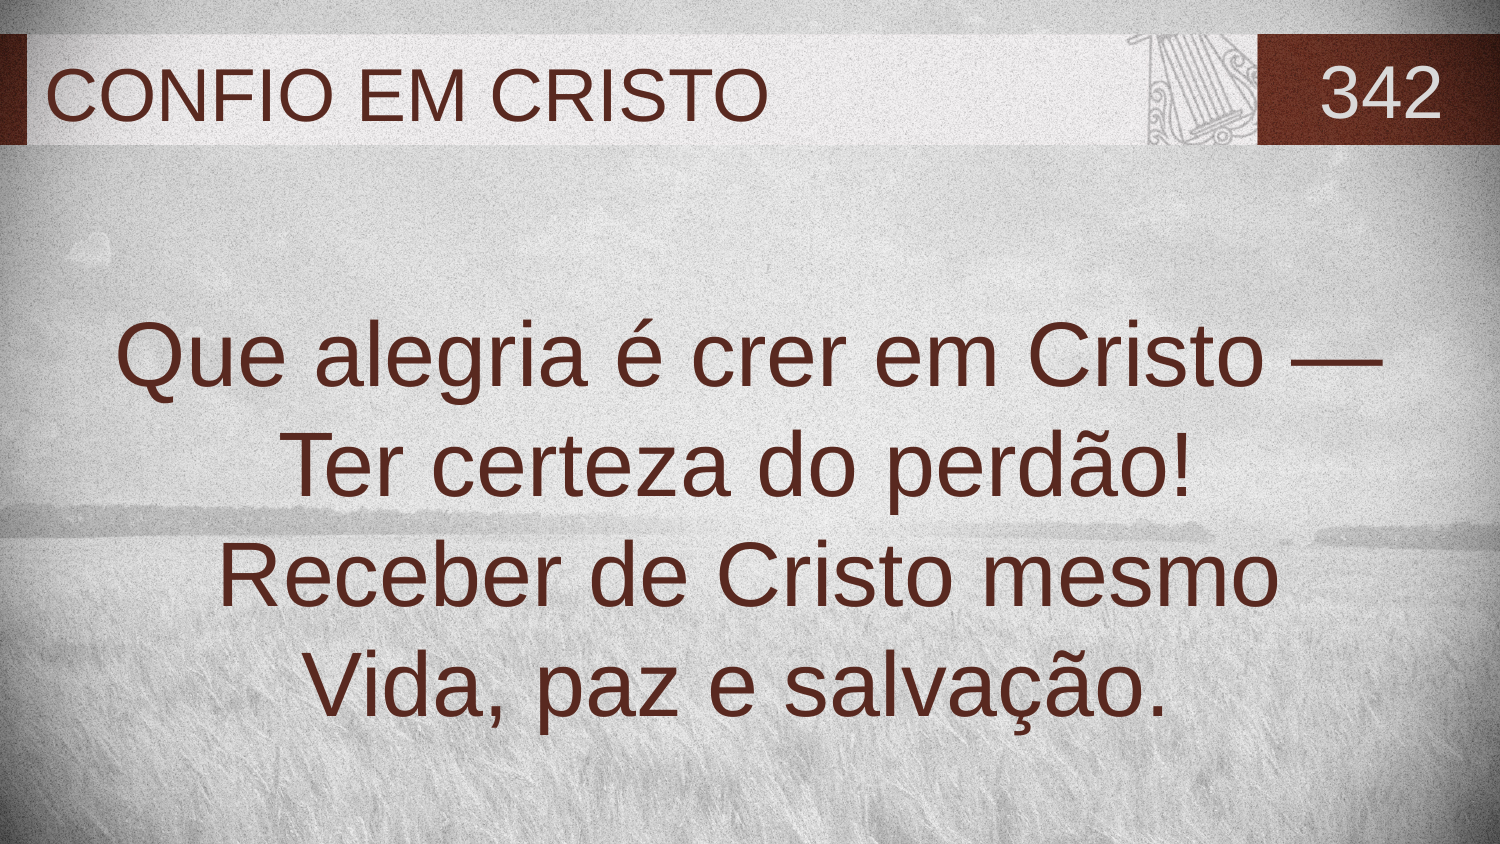

# CONFIO EM CRISTO
342
Que alegria é crer em Cristo —
Ter certeza do perdão!
Receber de Cristo mesmo
Vida, paz e salvação.